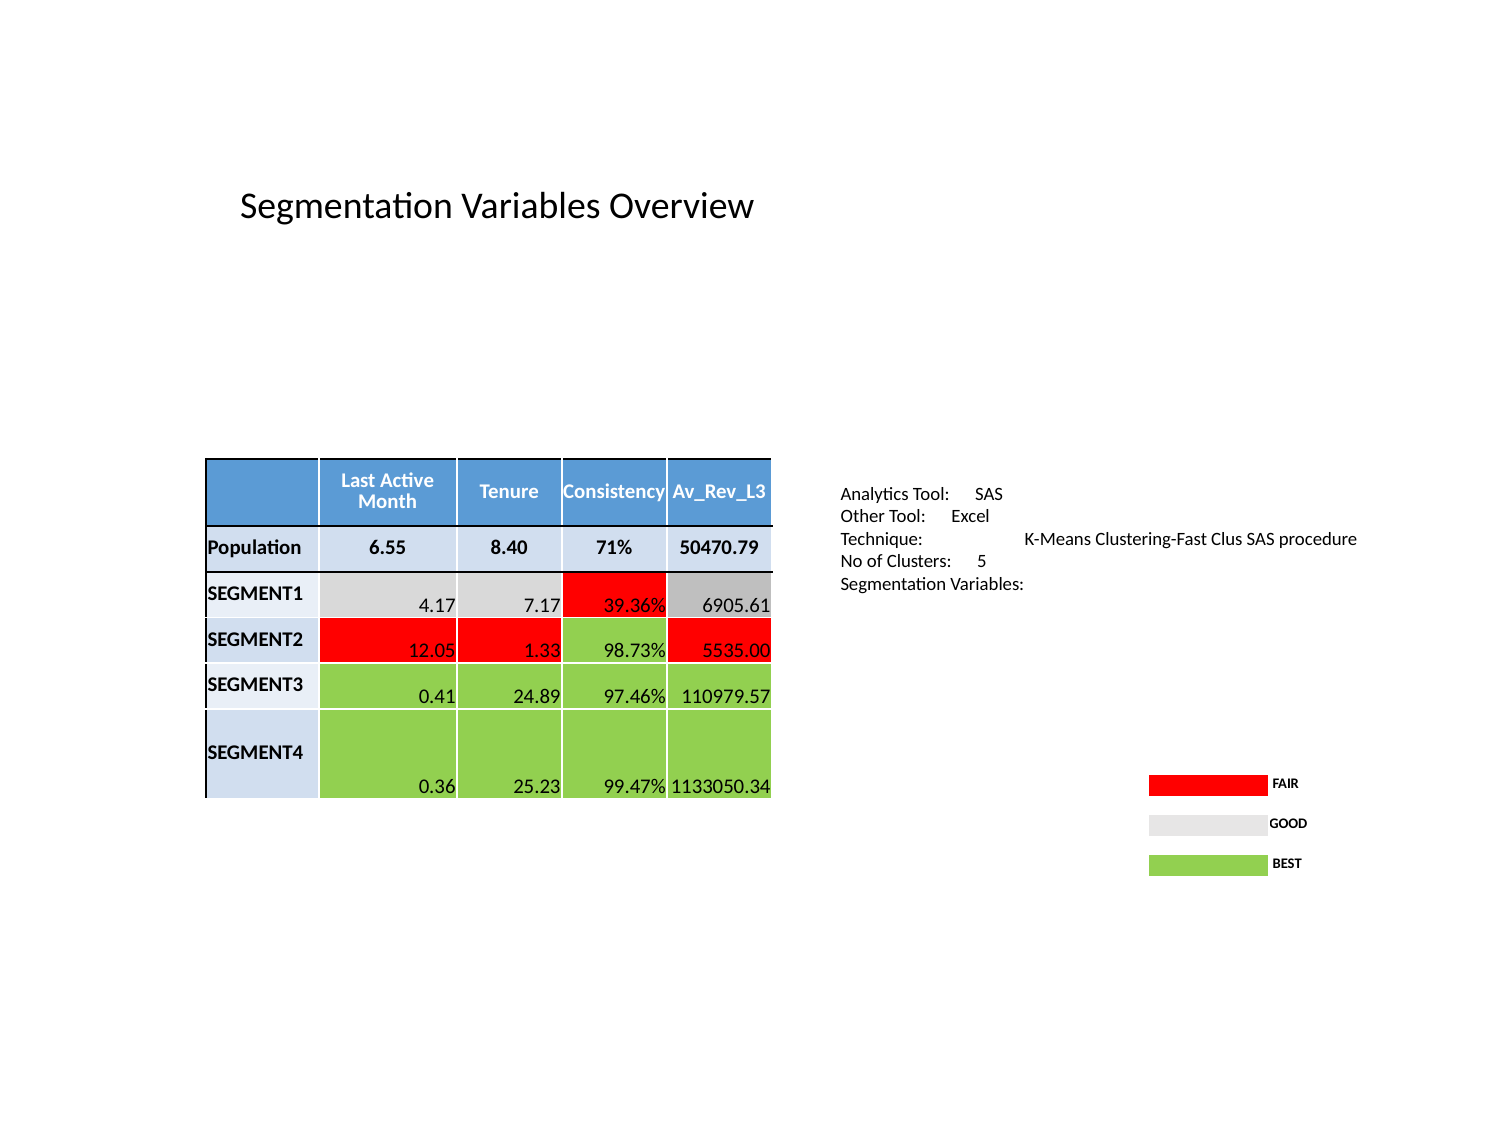

# Segmentation Variables Overview
|  | Last Active Month | Tenure | Consistency | Av\_Rev\_L3 |
| --- | --- | --- | --- | --- |
| Population | 6.55 | 8.40 | 71% | 50470.79 |
| SEGMENT1 | 4.17 | 7.17 | 39.36% | 6905.61 |
| SEGMENT2 | 12.05 | 1.33 | 98.73% | 5535.00 |
| SEGMENT3 | 0.41 | 24.89 | 97.46% | 110979.57 |
| SEGMENT4 | 0.36 | 25.23 | 99.47% | 1133050.34 |
Analytics Tool:      SAS
Other Tool:      Excel
Technique: 	        K-Means Clustering-Fast Clus SAS procedure
No of Clusters:      5
Segmentation Variables:
|  | FAIR |
| --- | --- |
|  |  |
|  | GOOD |
|  |  |
|  | BEST |